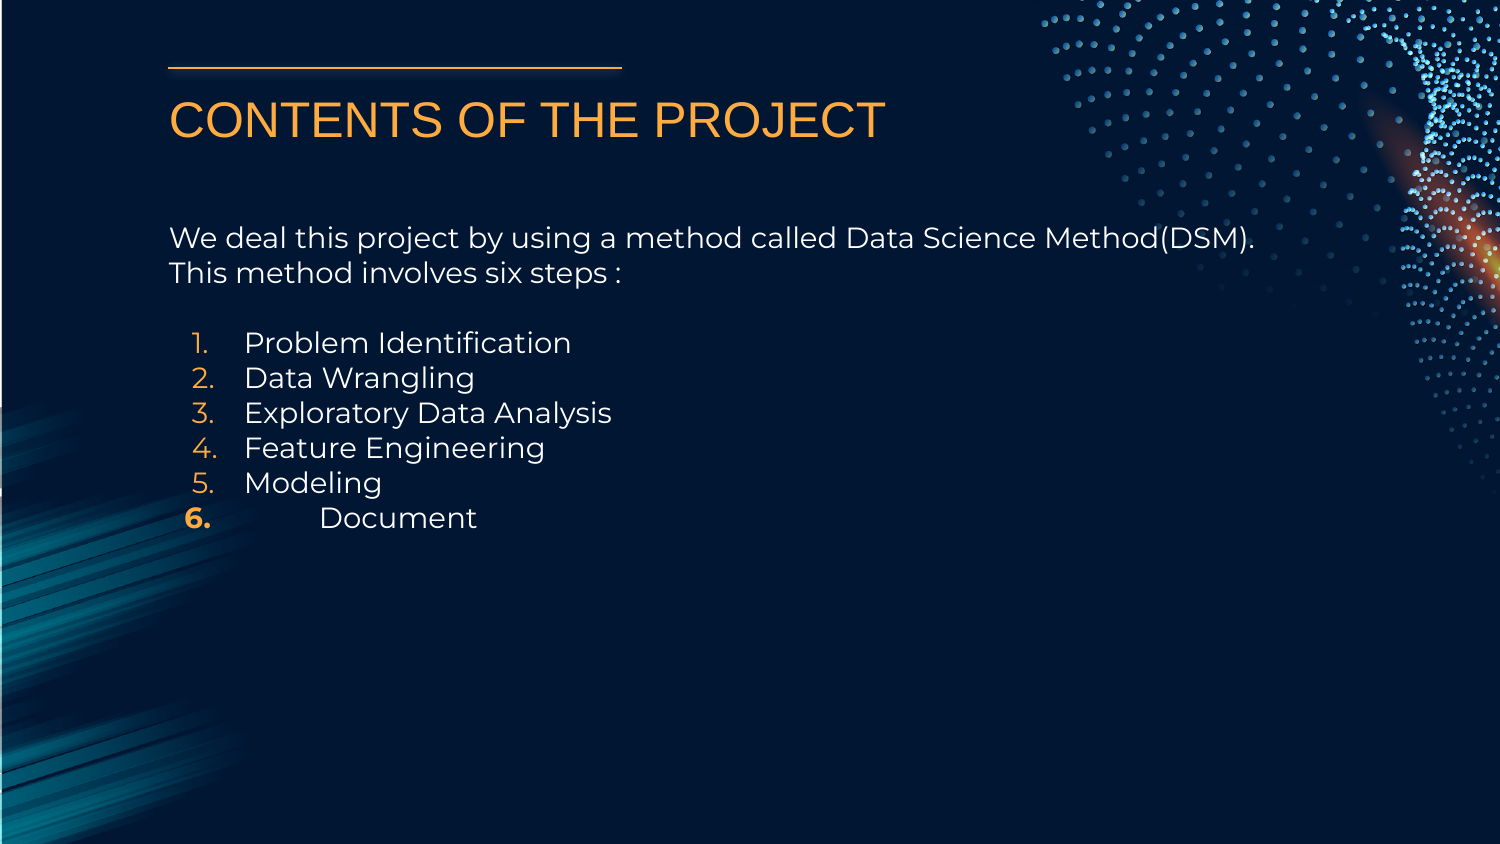

# CONTENTS OF THE PROJECT
We deal this project by using a method called Data Science Method(DSM). This method involves six steps :

Problem Identification
Data Wrangling
Exploratory Data Analysis
Feature Engineering
Modeling
  6.	Document